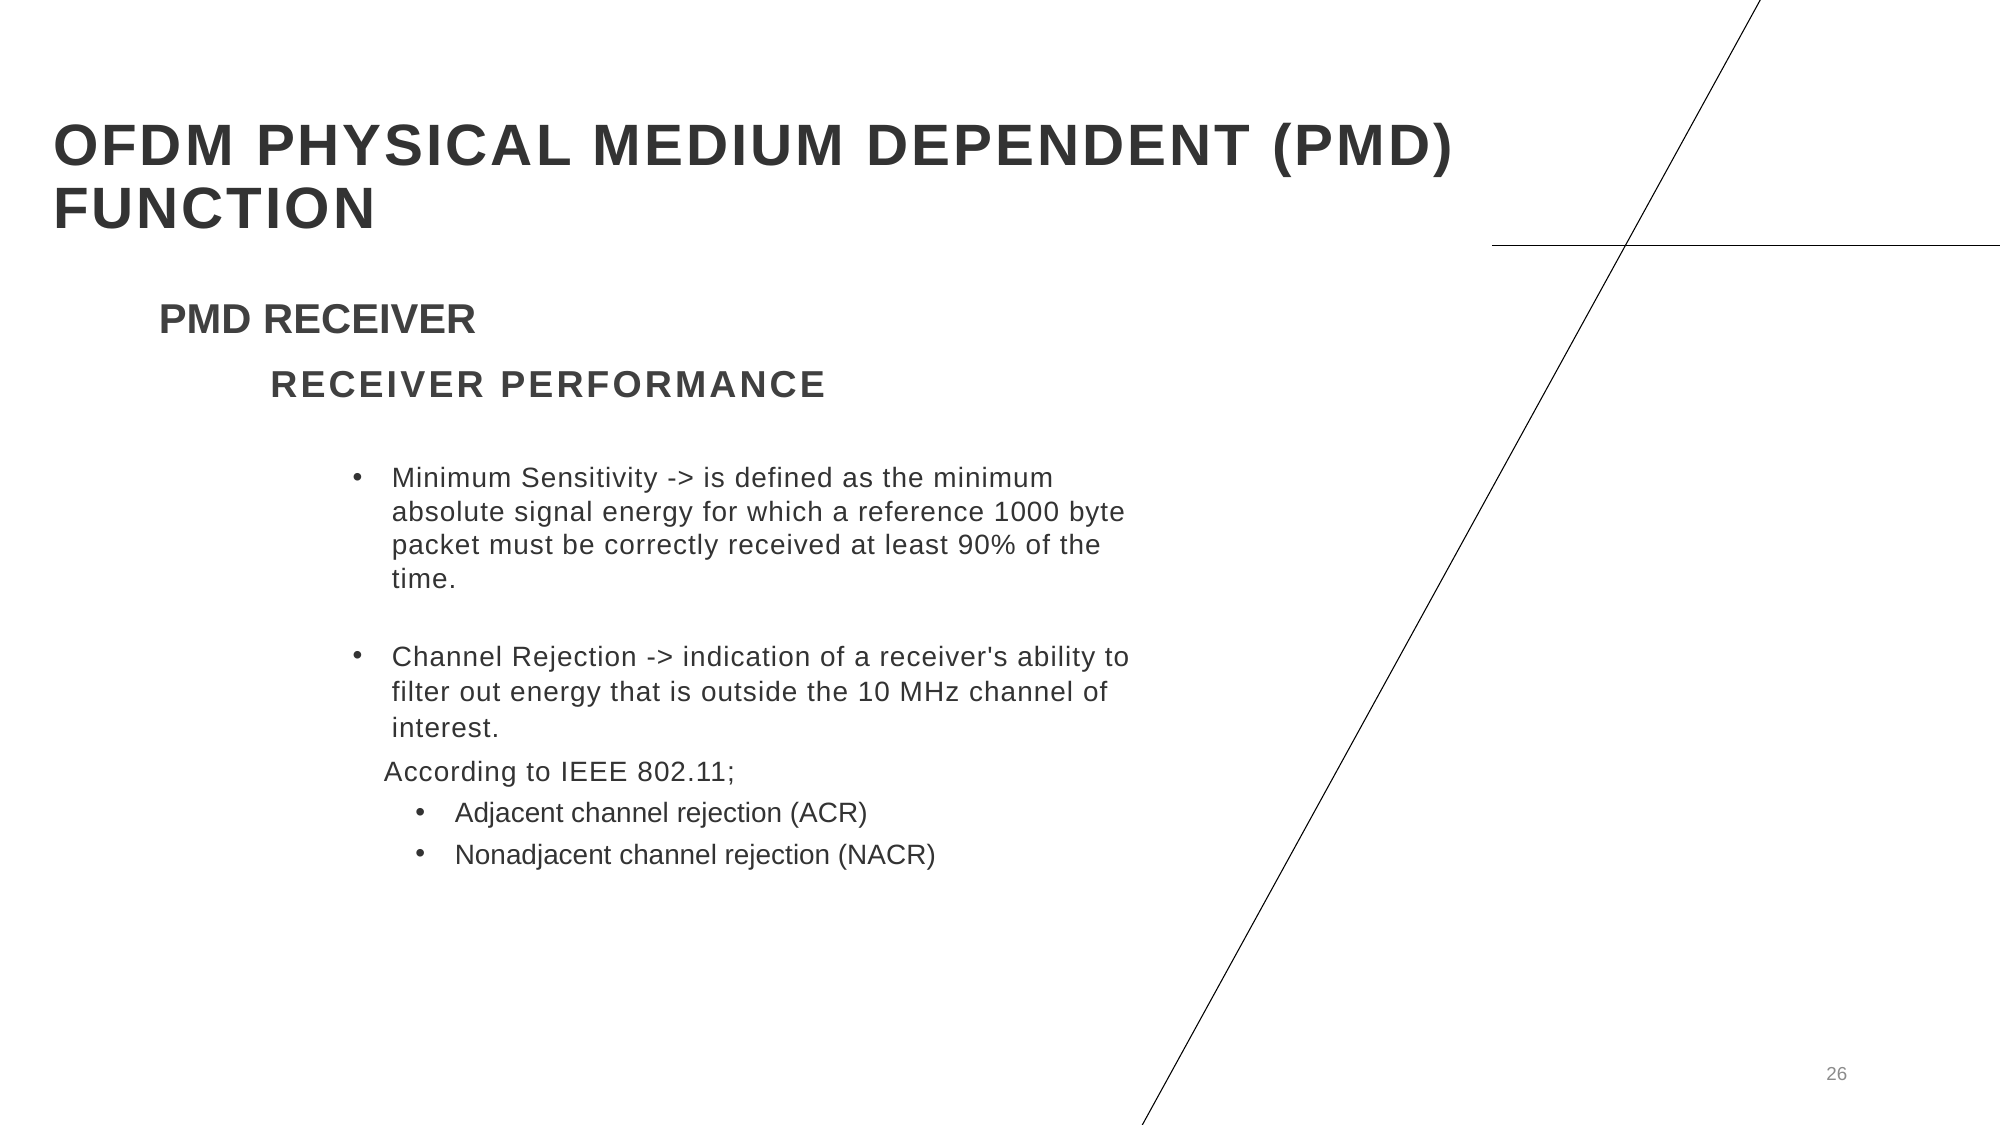

OFDM Physical Medium Dependent (PMD) Function
PMD RECEIVER
# ReceIver performance
Minimum Sensitivity -> is defined as the minimum absolute signal energy for which a reference 1000 byte packet must be correctly received at least 90% of the time.

Channel Rejection -> indication of a receiver's ability to filter out energy that is outside the 10 MHz channel of interest.
	According to IEEE 802.11;
	Adjacent channel rejection (ACR)
	Nonadjacent channel rejection (NACR)

26